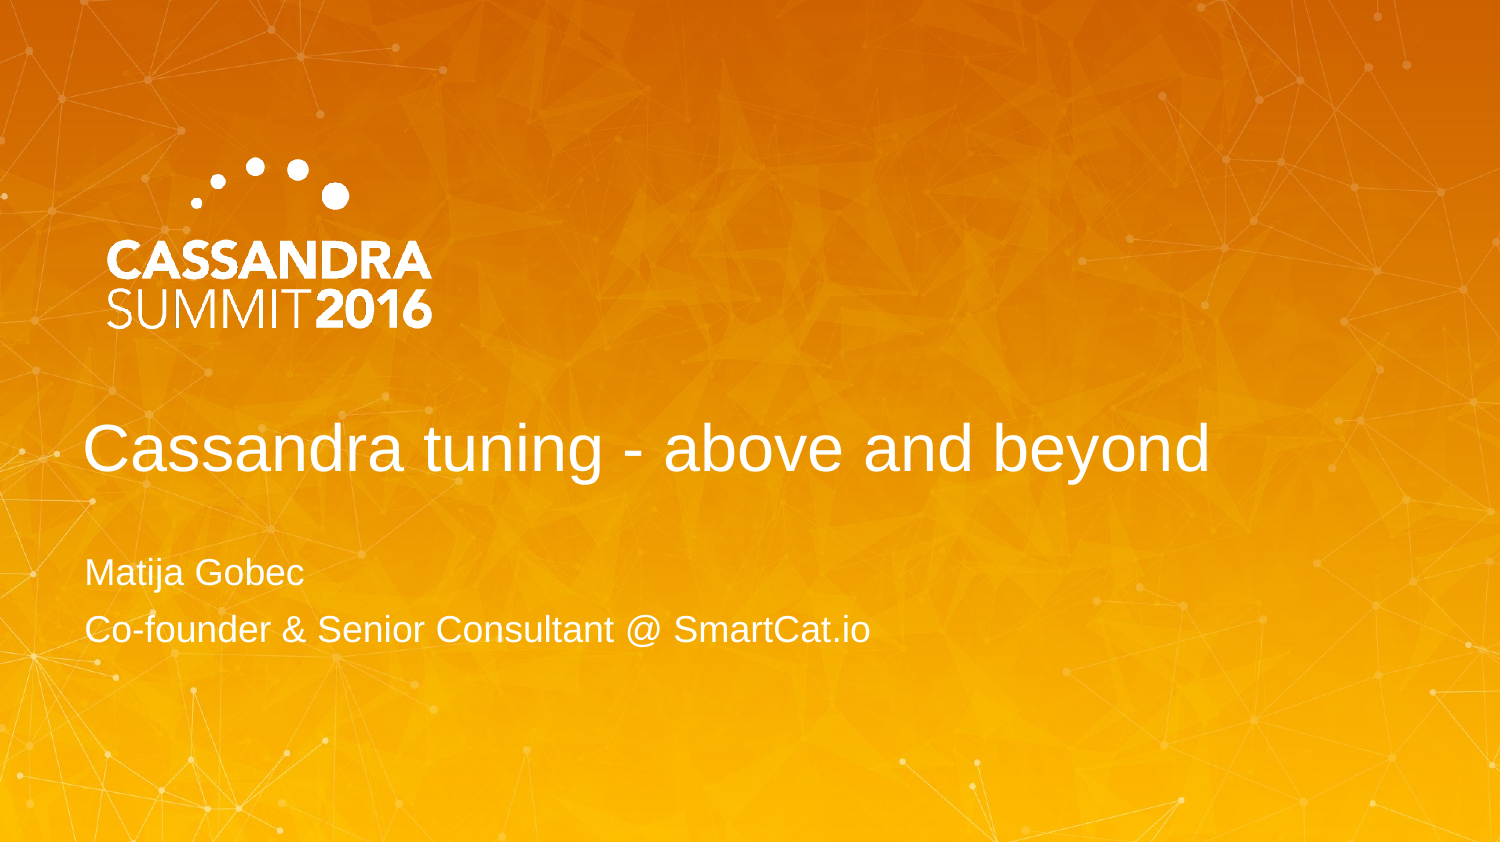

# Cassandra tuning - above and beyond
Matija Gobec
Co-founder & Senior Consultant @ SmartCat.io